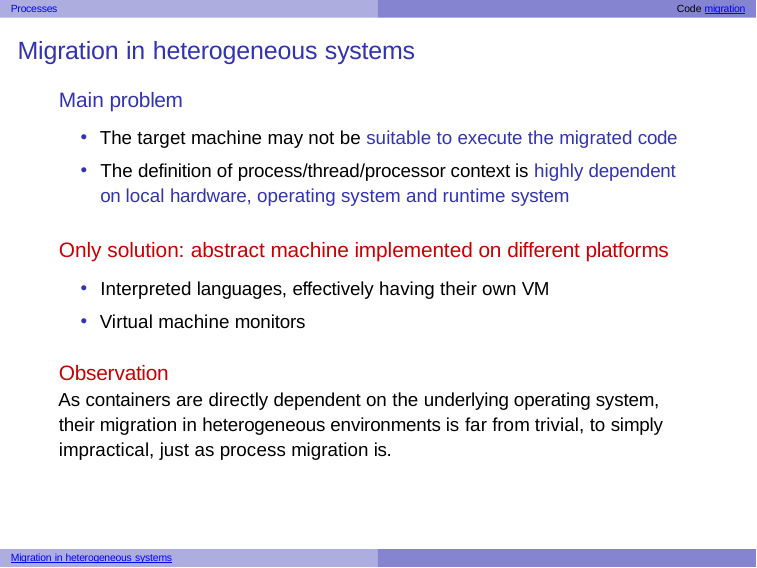

Processes	Code migration
# Migration in heterogeneous systems
Main problem
The target machine may not be suitable to execute the migrated code
The definition of process/thread/processor context is highly dependent on local hardware, operating system and runtime system

Only solution: abstract machine implemented on different platforms
Interpreted languages, effectively having their own VM
Virtual machine monitors

Observation
As containers are directly dependent on the underlying operating system, their migration in heterogeneous environments is far from trivial, to simply impractical, just as process migration is.

Migration in heterogeneous systems